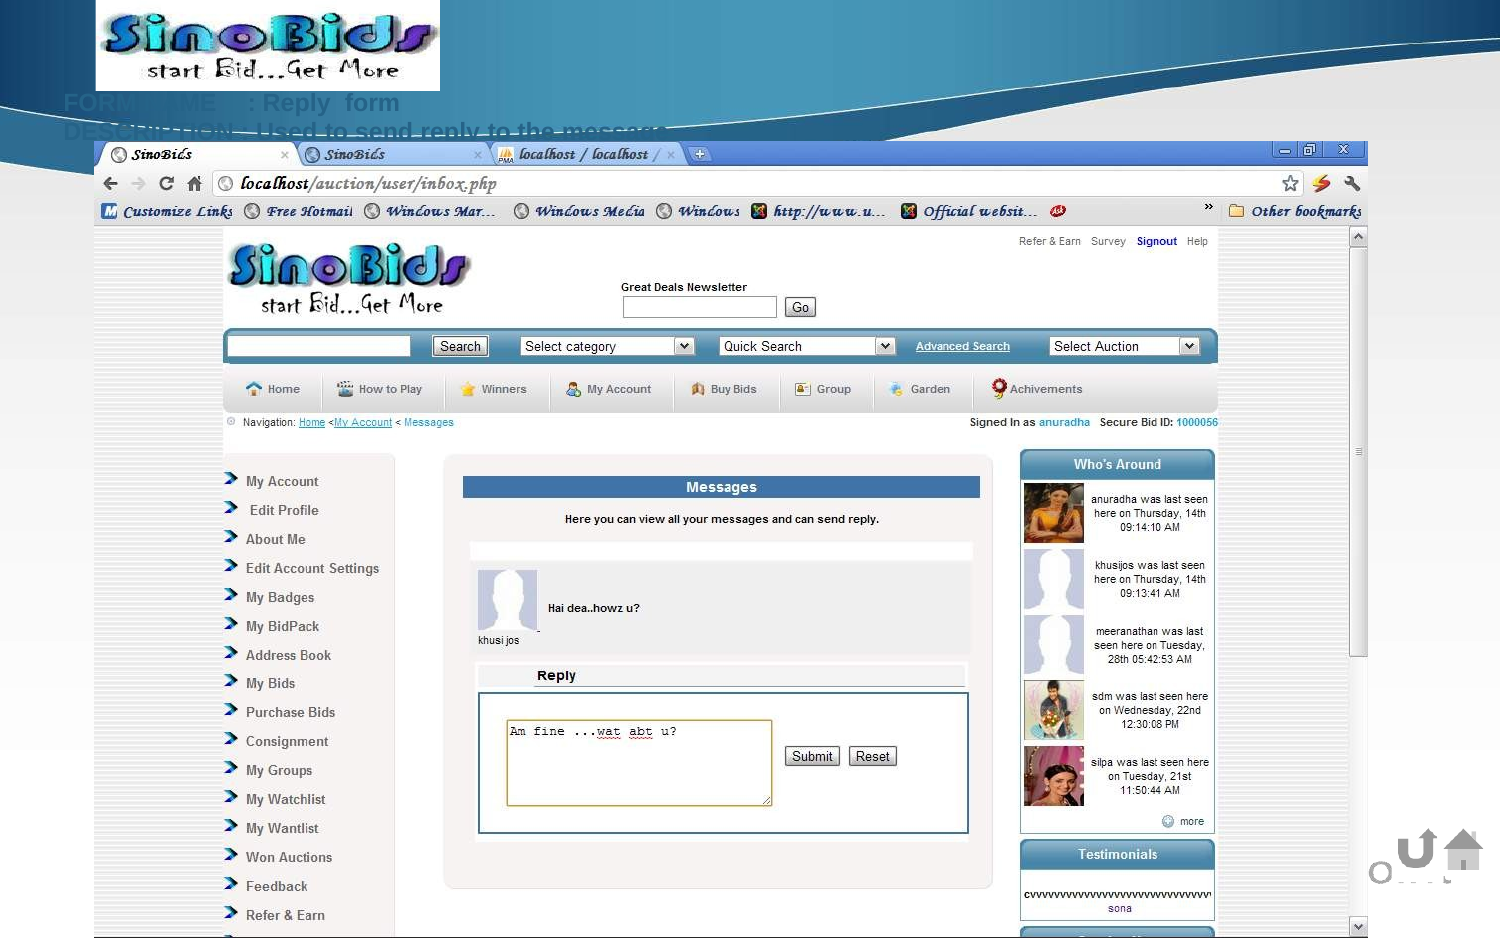

FORM NAME	: Reply form
DESCRIPTION : Used to send reply to the message